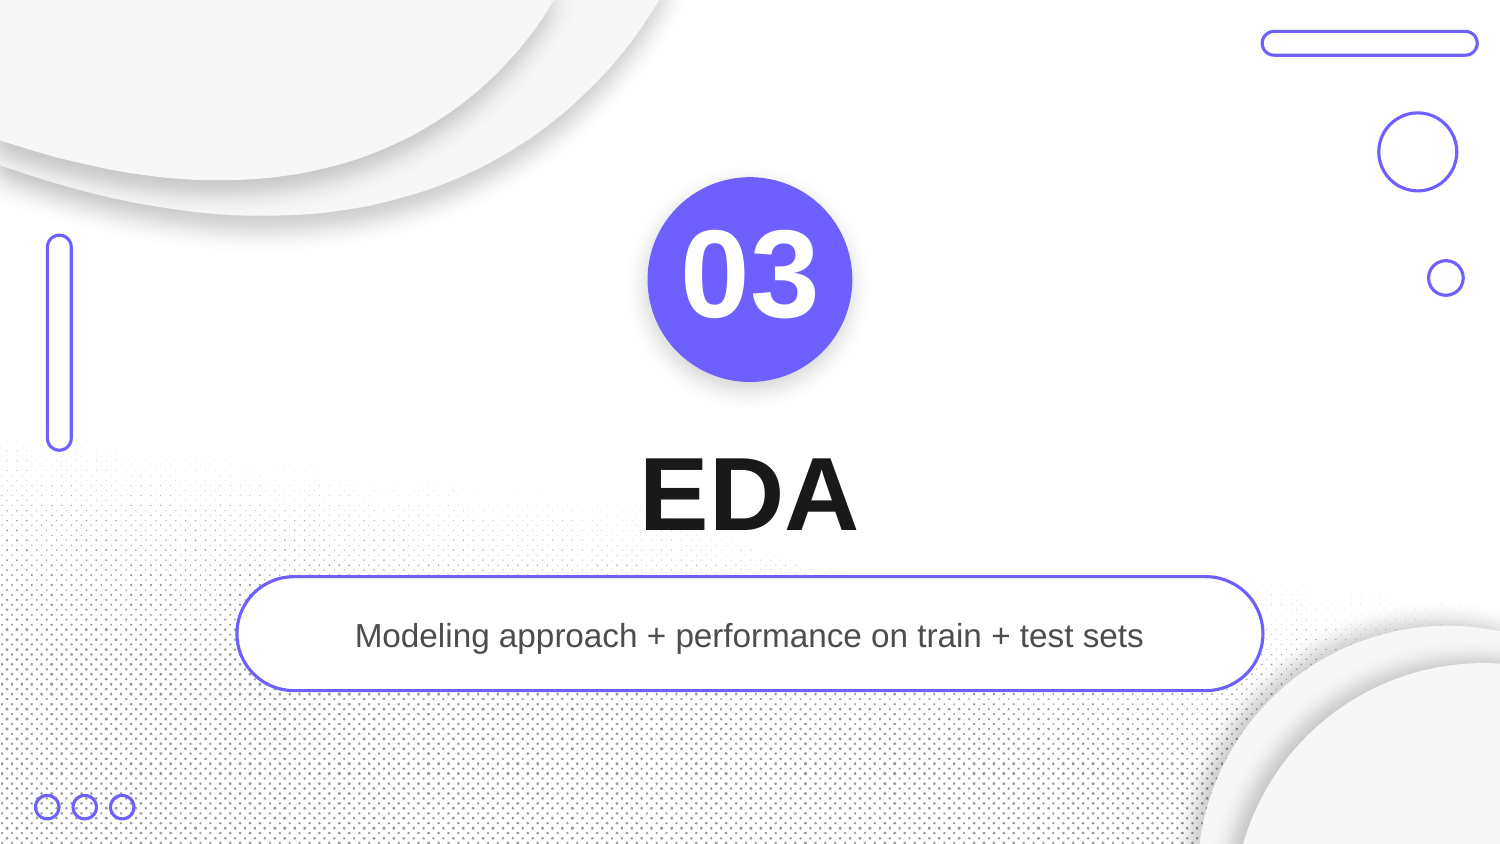

03

# EDA

Modeling approach + performance on train + test sets